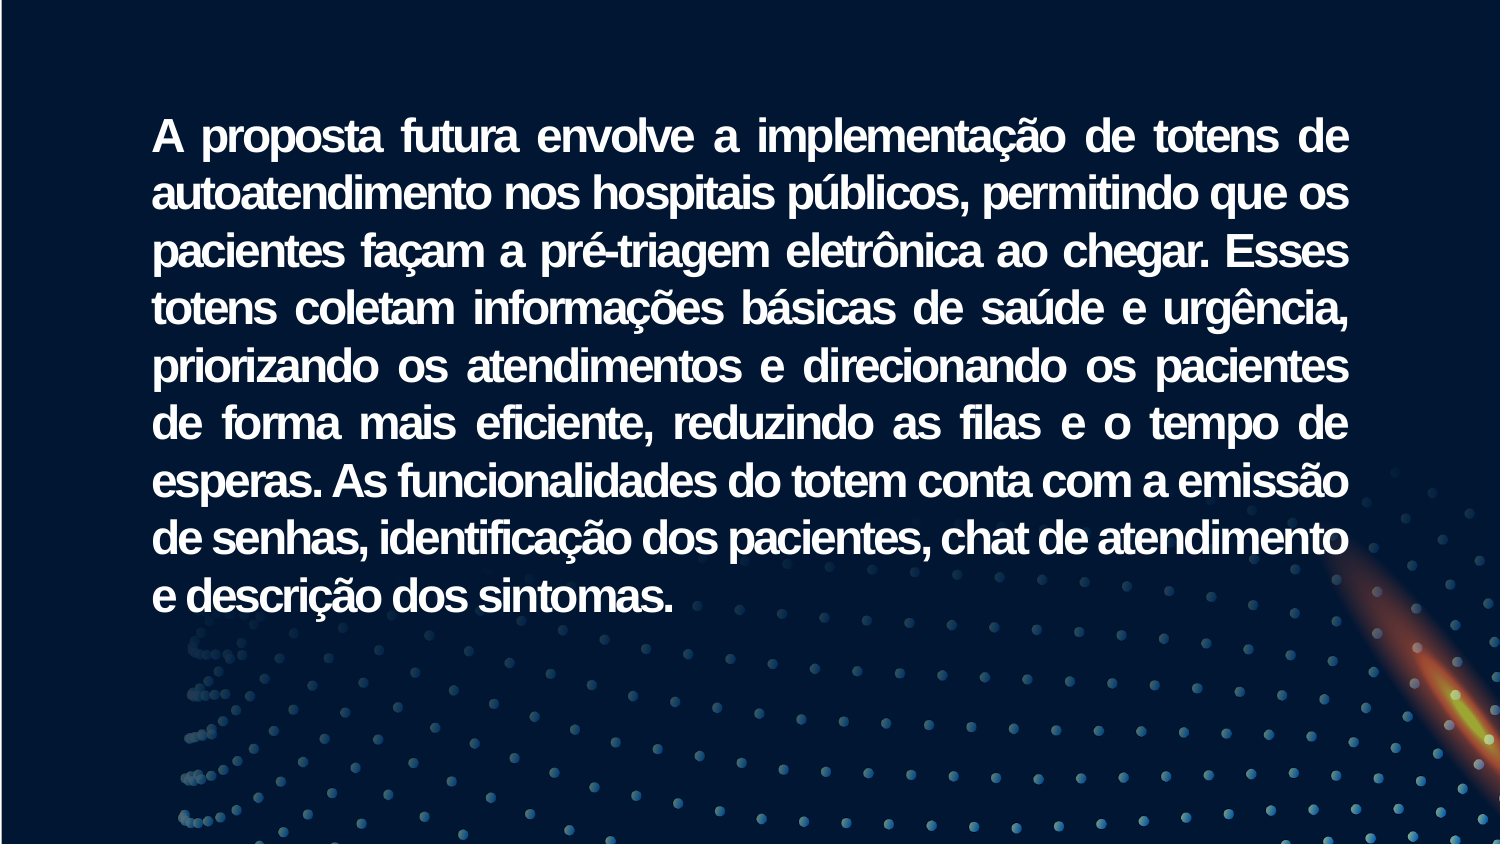

# A proposta futura envolve a implementação de totens de autoatendimento nos hospitais públicos, permitindo que os pacientes façam a pré-triagem eletrônica ao chegar. Esses totens coletam informações básicas de saúde e urgência, priorizando os atendimentos e direcionando os pacientes de forma mais eficiente, reduzindo as filas e o tempo de esperas. As funcionalidades do totem conta com a emissão de senhas, identificação dos pacientes, chat de atendimento e descrição dos sintomas.